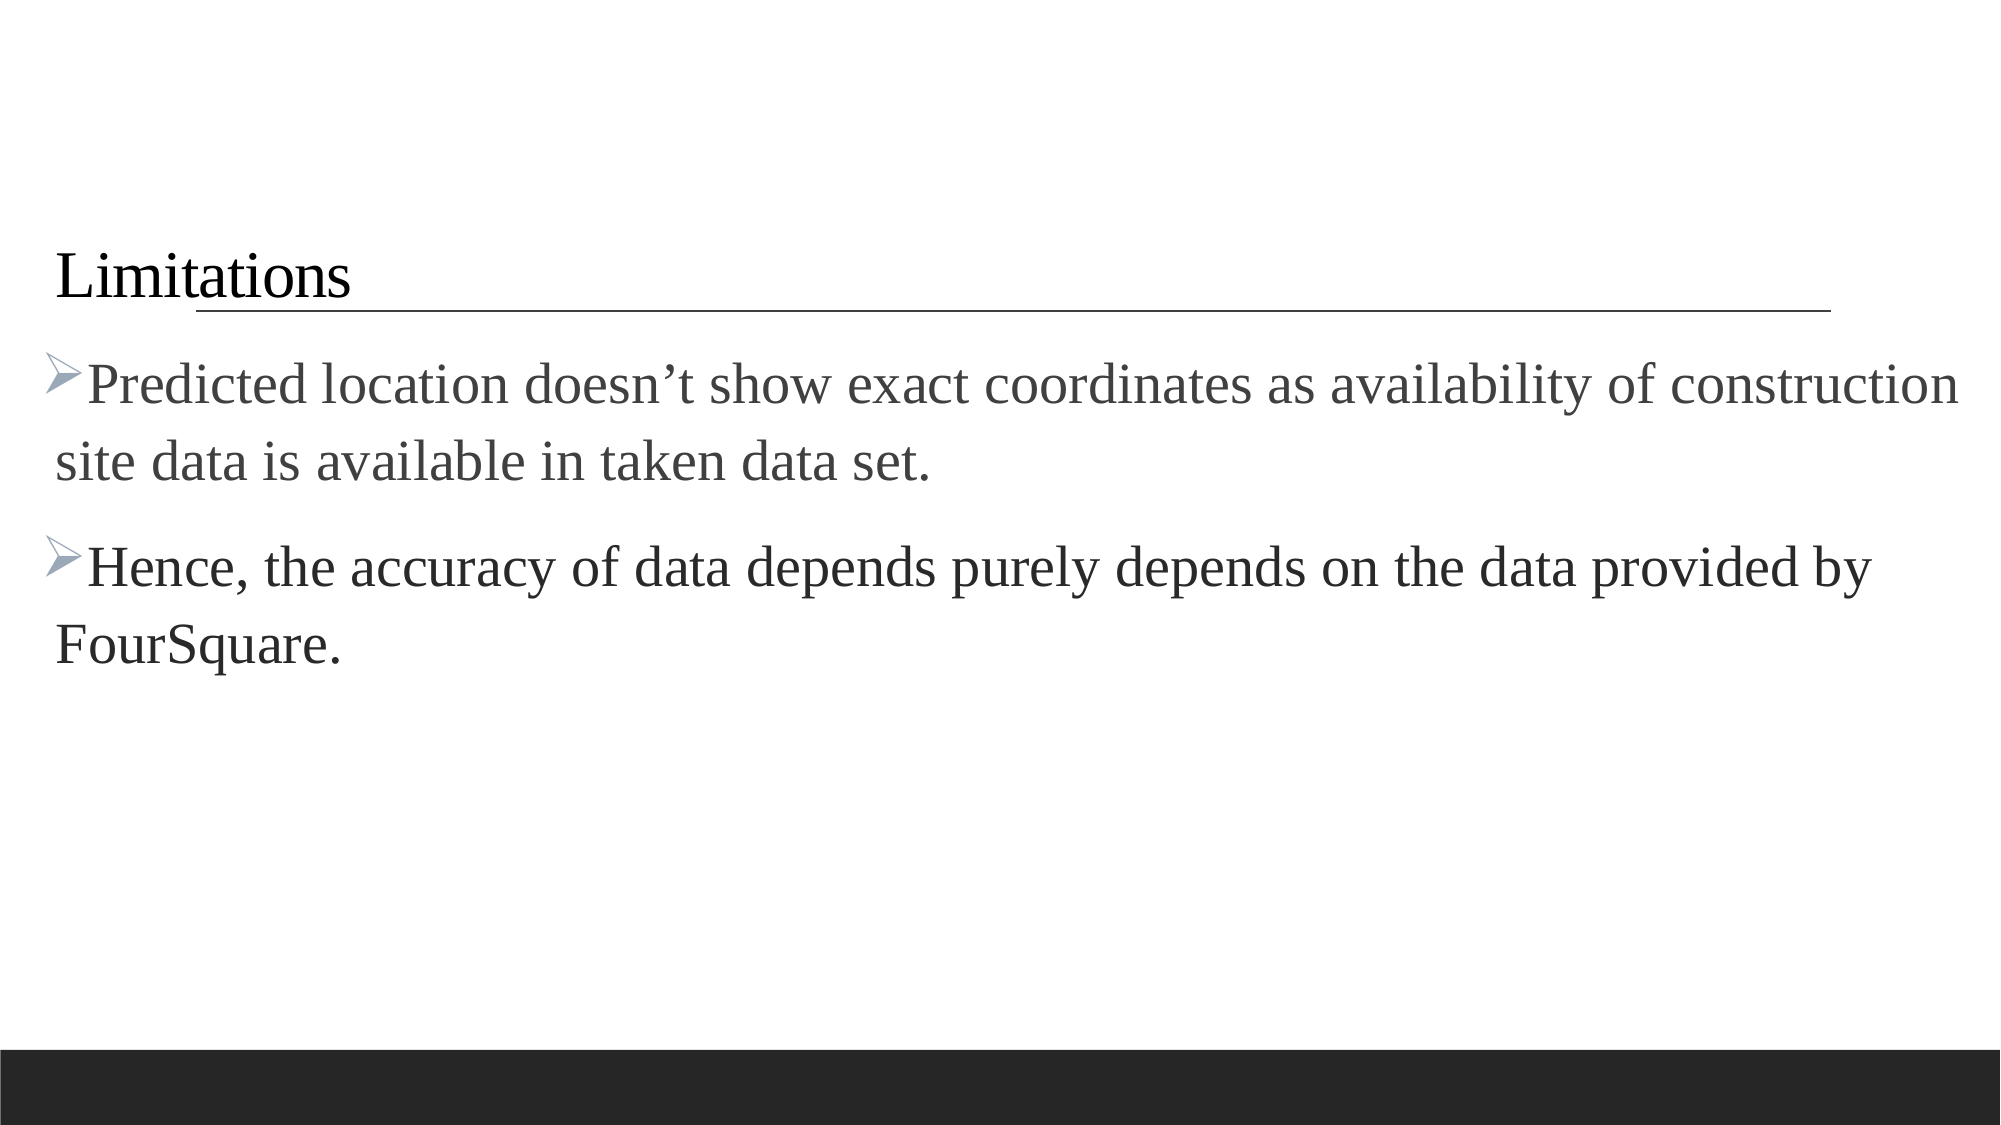

# Limitations
Predicted location doesn’t show exact coordinates as availability of construction site data is available in taken data set.
Hence, the accuracy of data depends purely depends on the data provided by FourSquare.